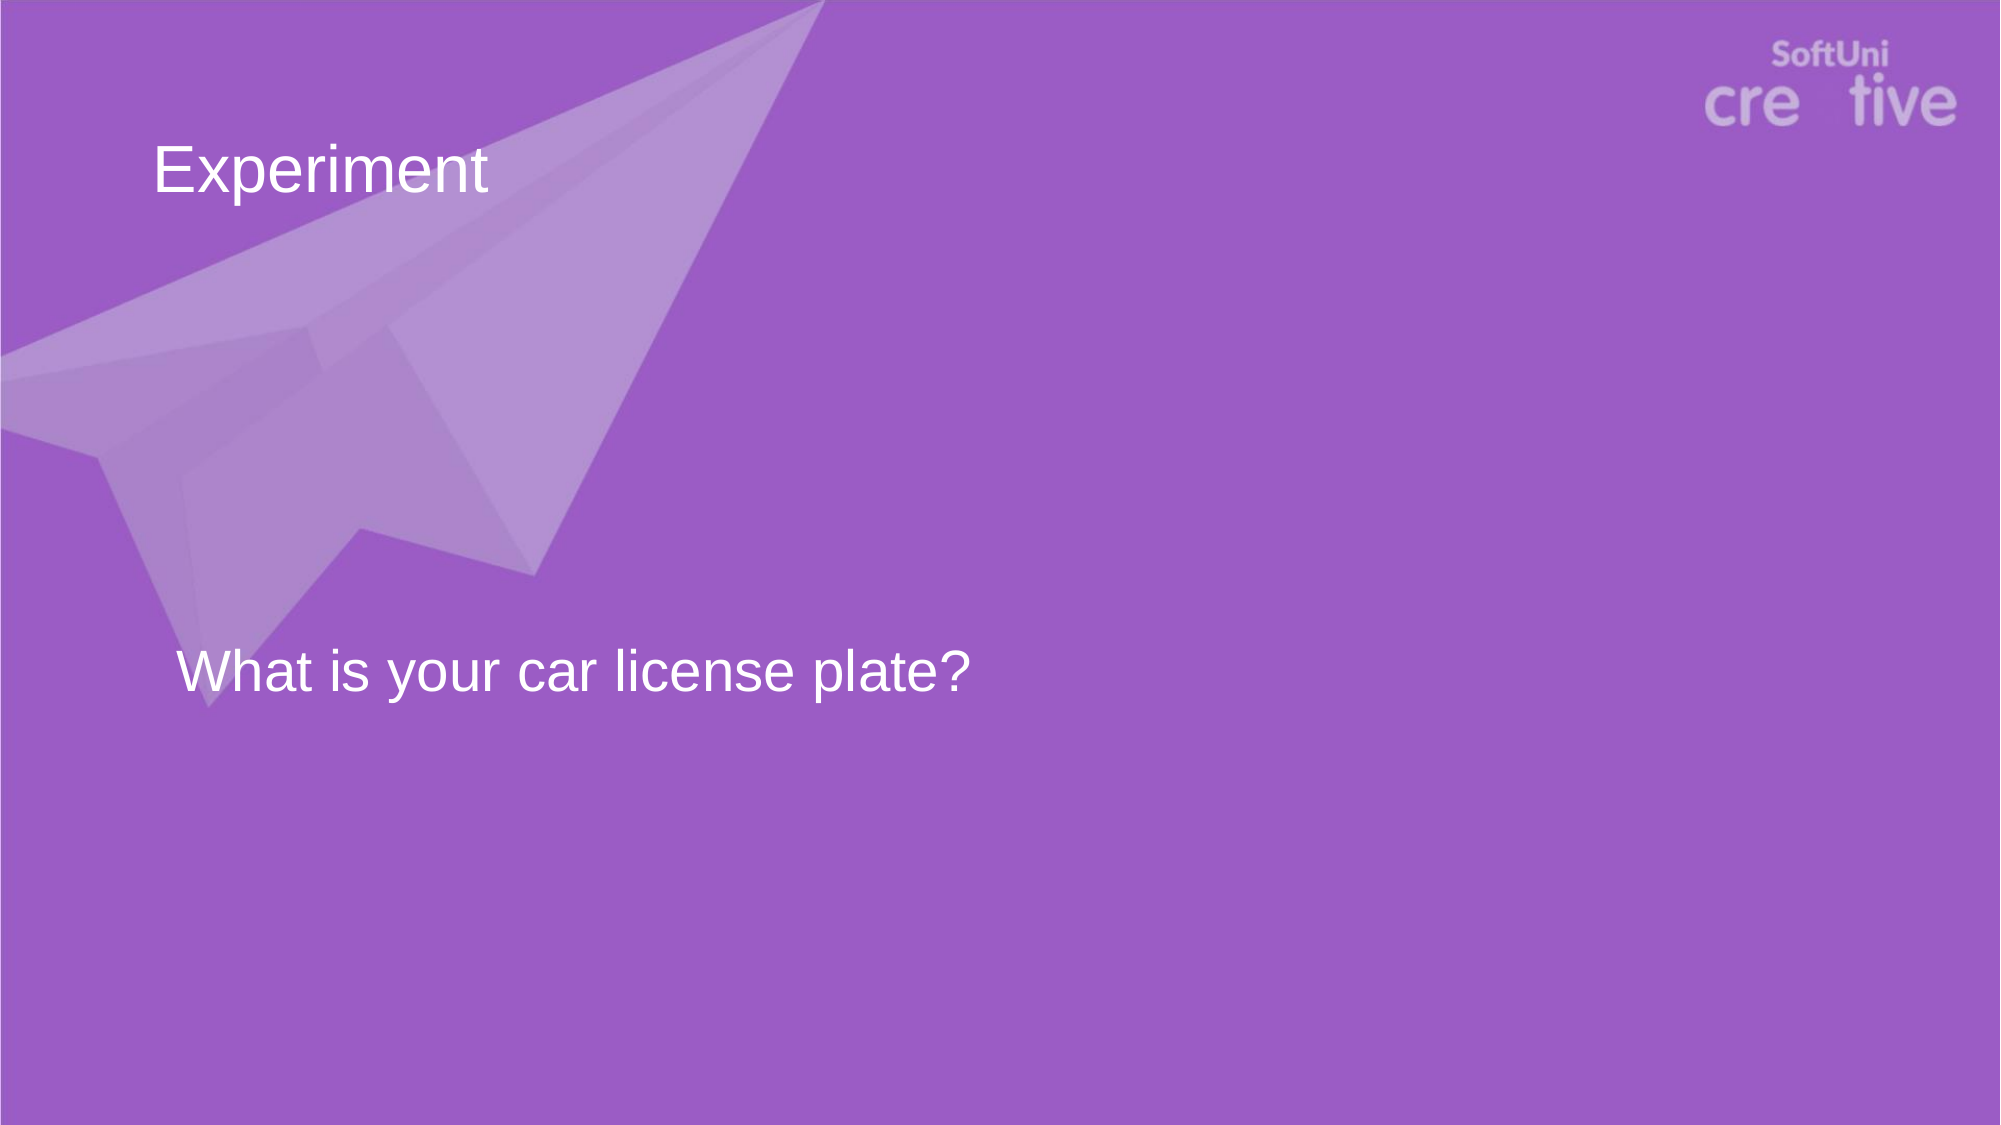

Experiment
What is your car license plate?